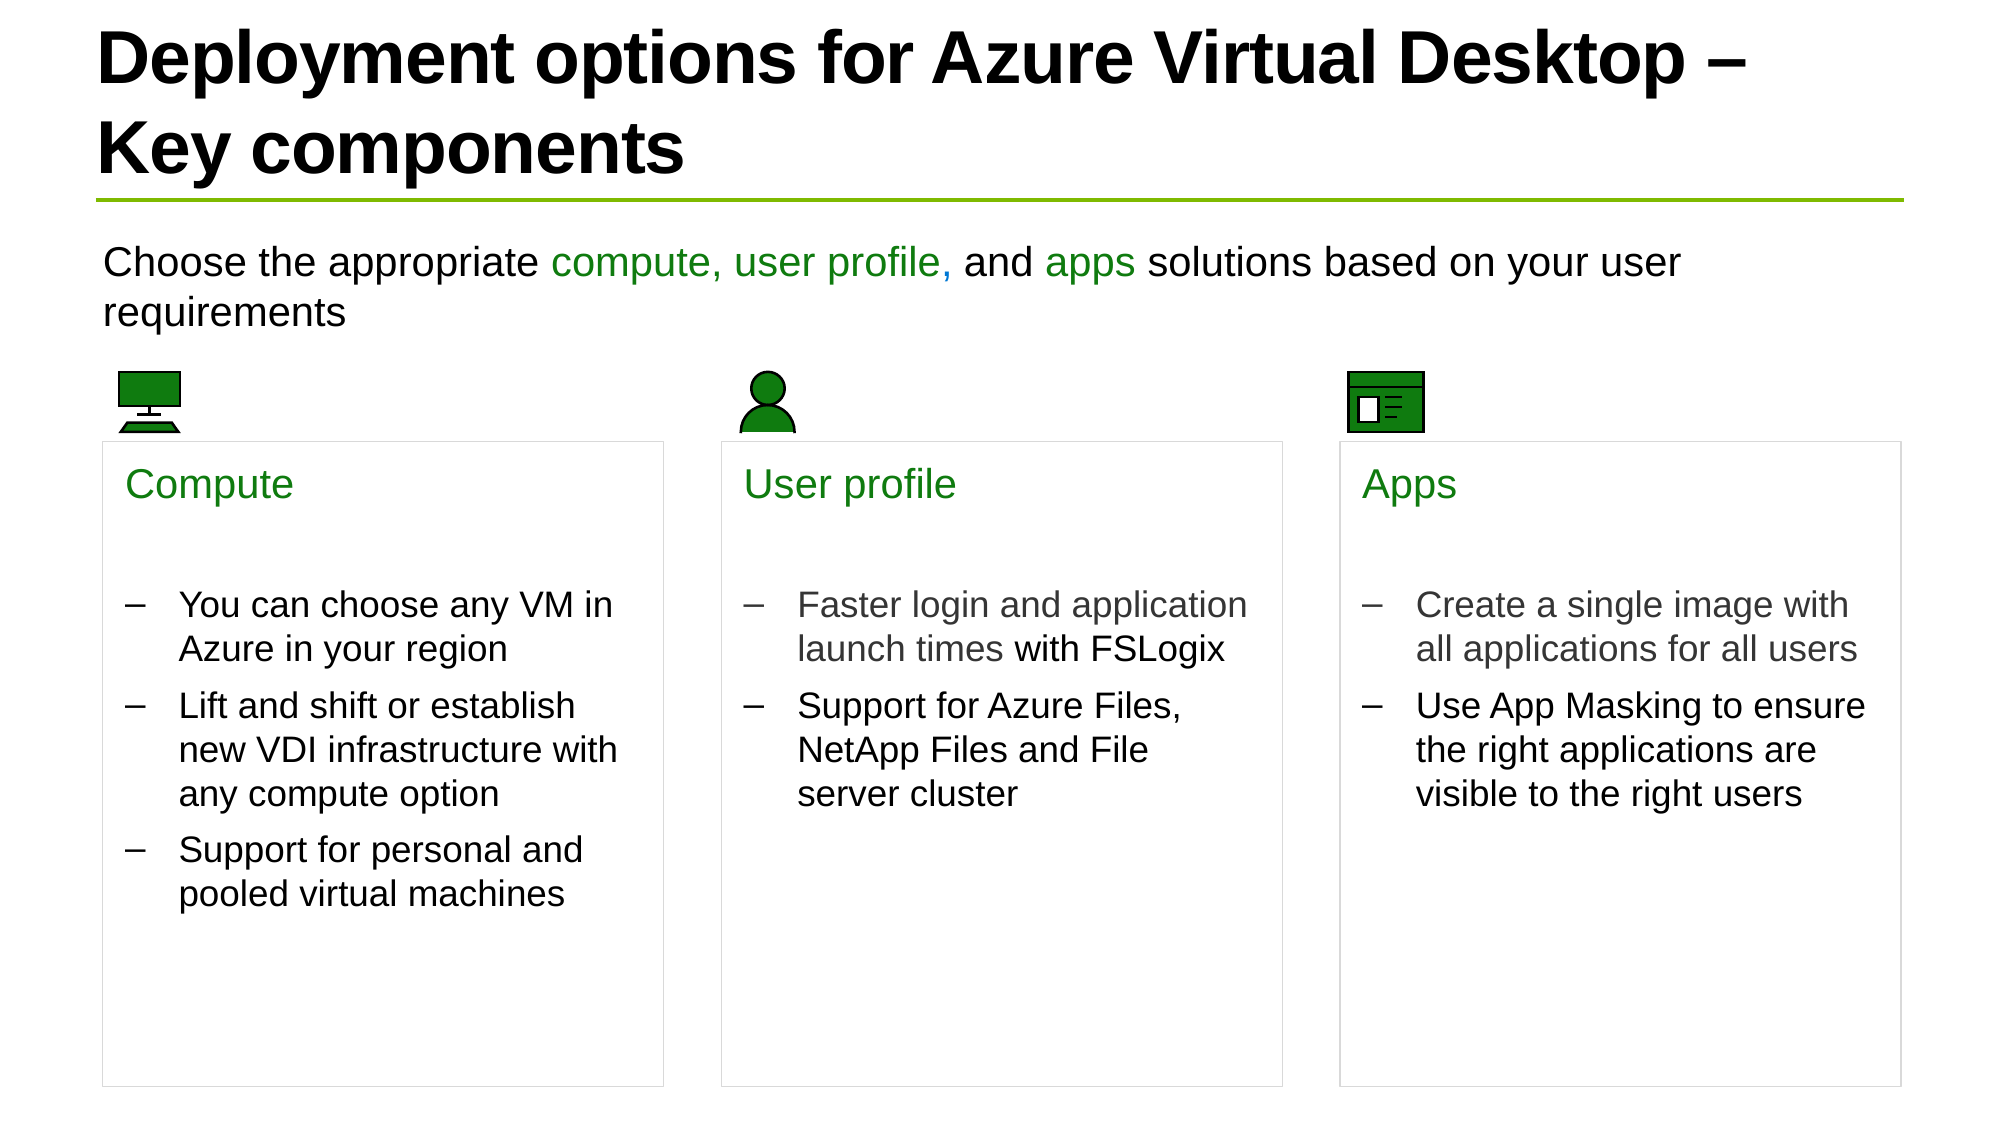

# Deployment options for Azure Virtual Desktop – Key components
Choose the appropriate compute, user profile, and apps solutions based on your user requirements

Compute

You can choose any VM in Azure in your region
Lift and shift or establish new VDI infrastructure with any compute option
Support for personal and pooled virtual machines

User profile

Faster login and application launch times with FSLogix
Support for Azure Files, NetApp Files and File server cluster
Apps

Create a single image with all applications for all users
Use App Masking to ensure the right applications are visible to the right users